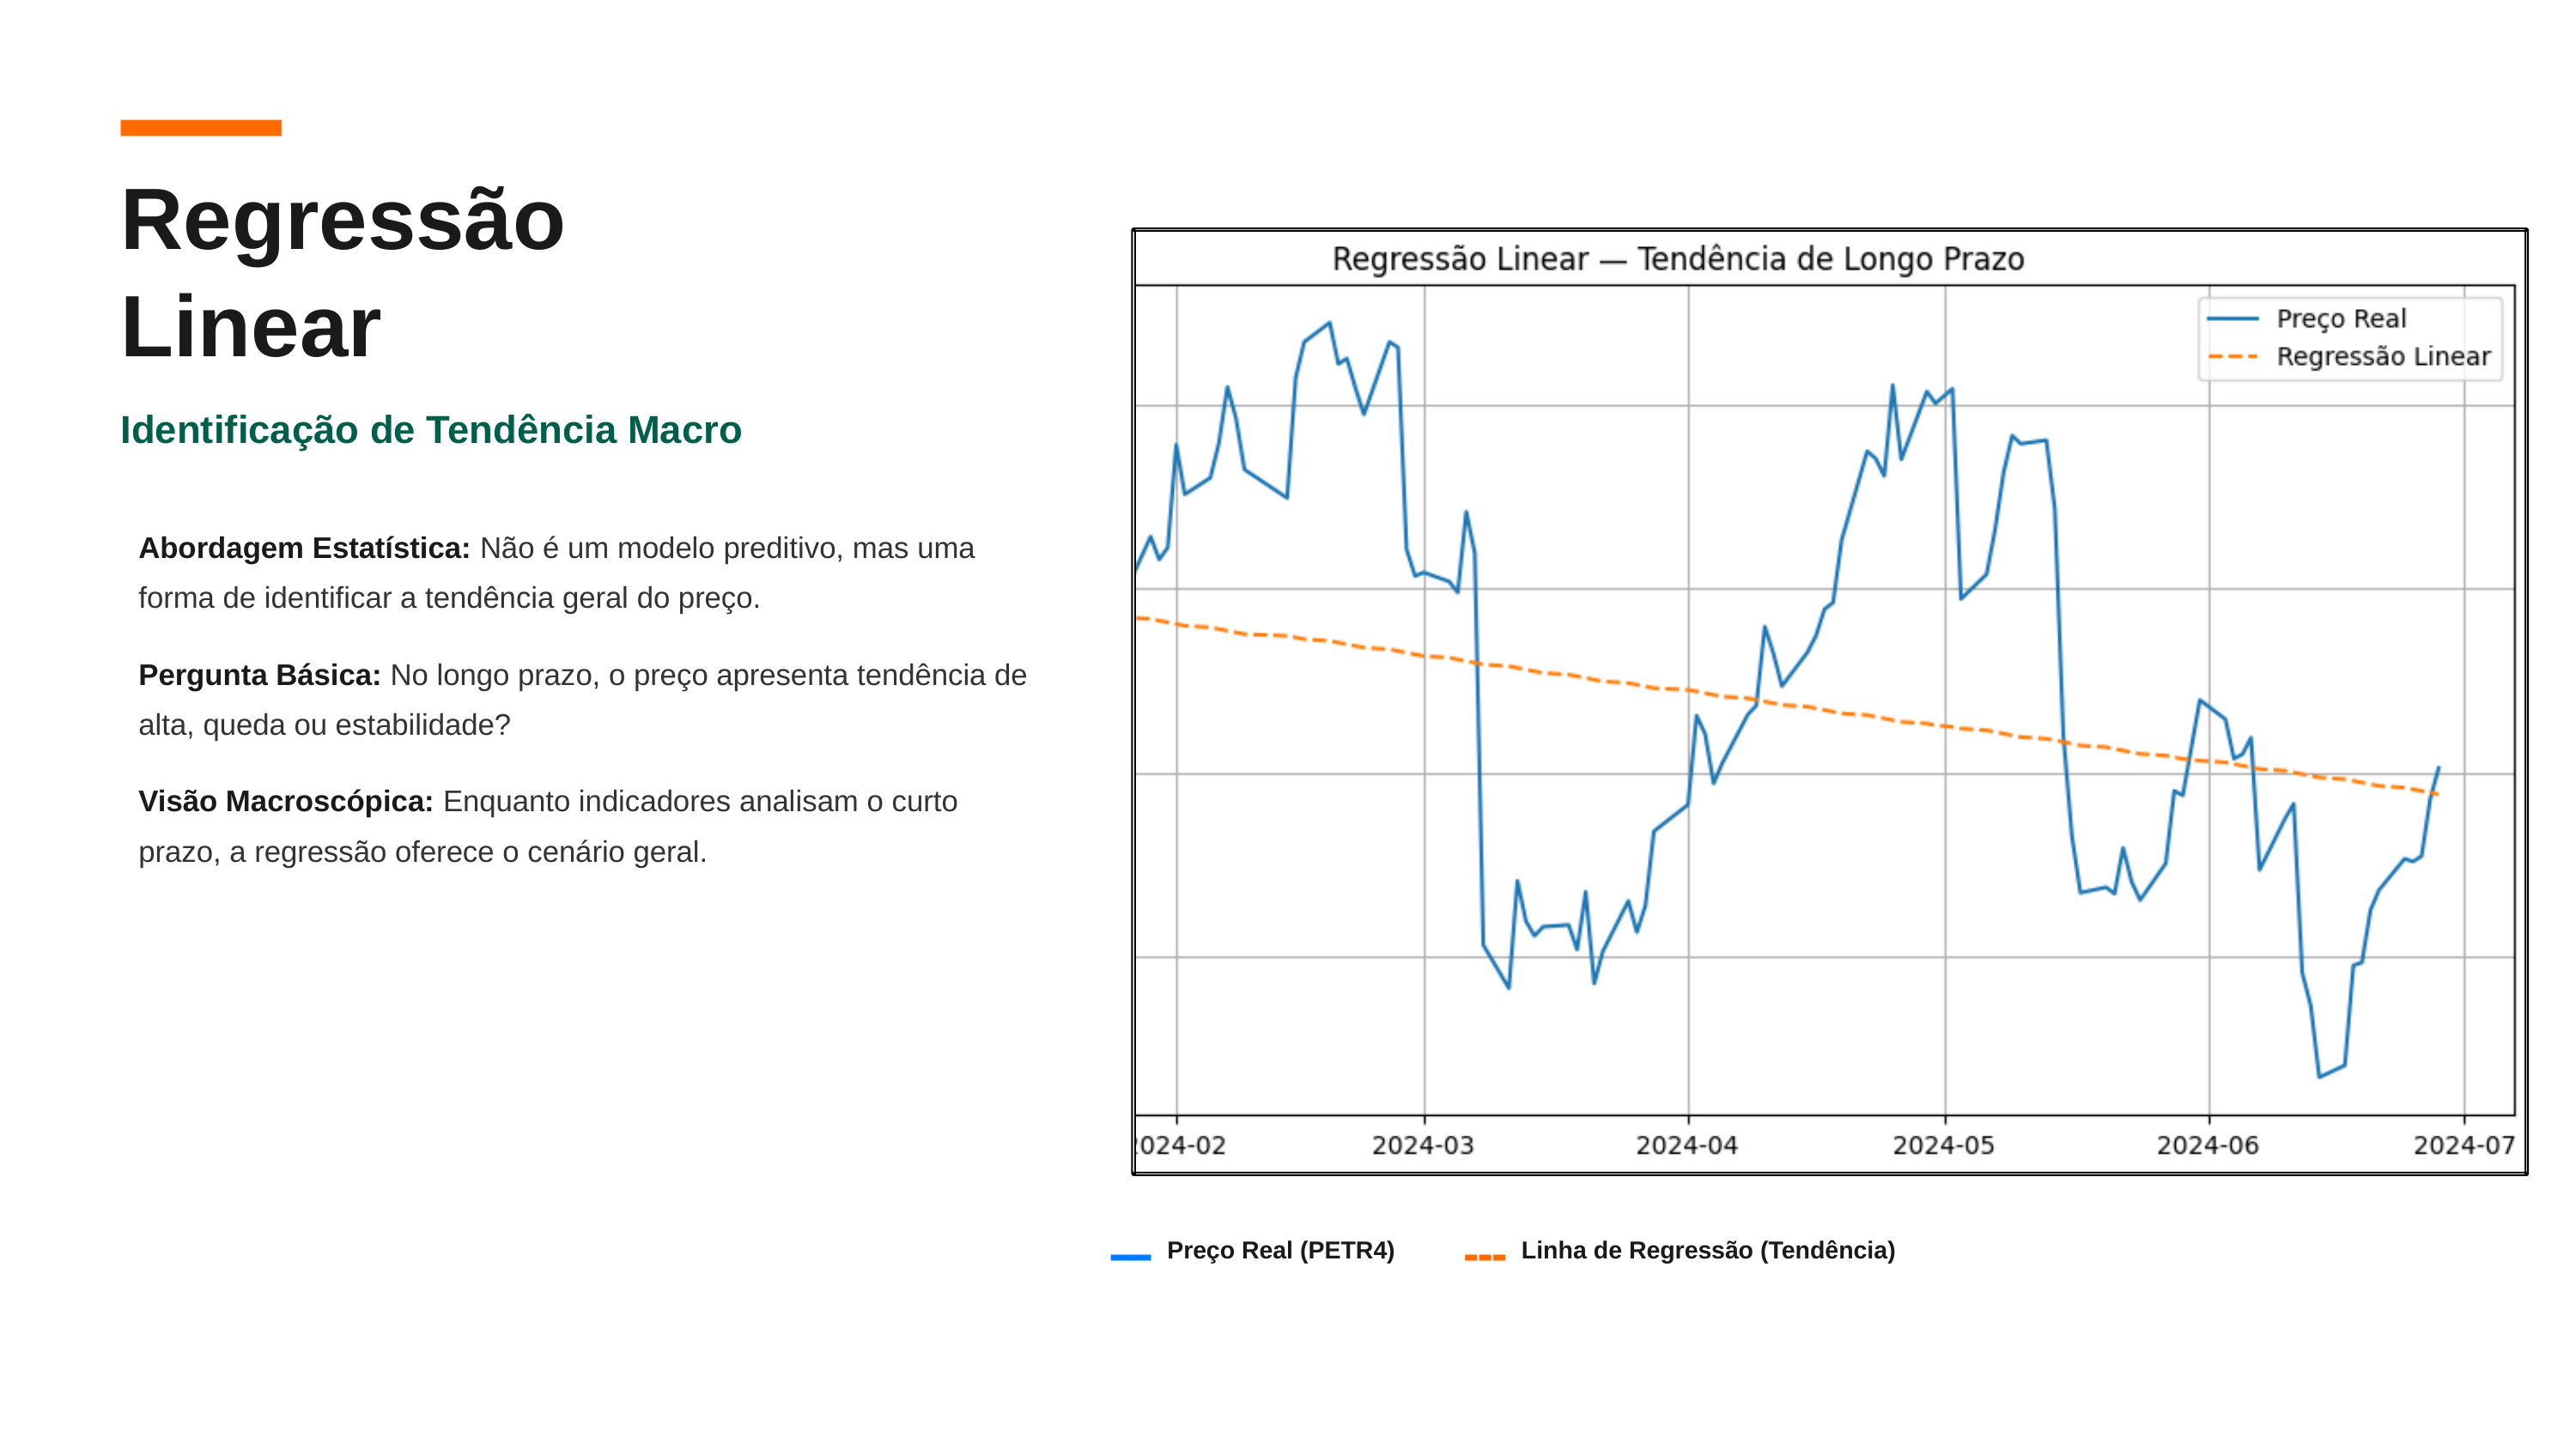

Regressão
Linear

Identificação de Tendência Macro
Abordagem Estatística: Não é um modelo preditivo, mas uma forma de identificar a tendência geral do preço.
Pergunta Básica: No longo prazo, o preço apresenta tendência de alta, queda ou estabilidade?
Visão Macroscópica: Enquanto indicadores analisam o curto prazo, a regressão oferece o cenário geral.
Preço Real (PETR4)
Linha de Regressão (Tendência)